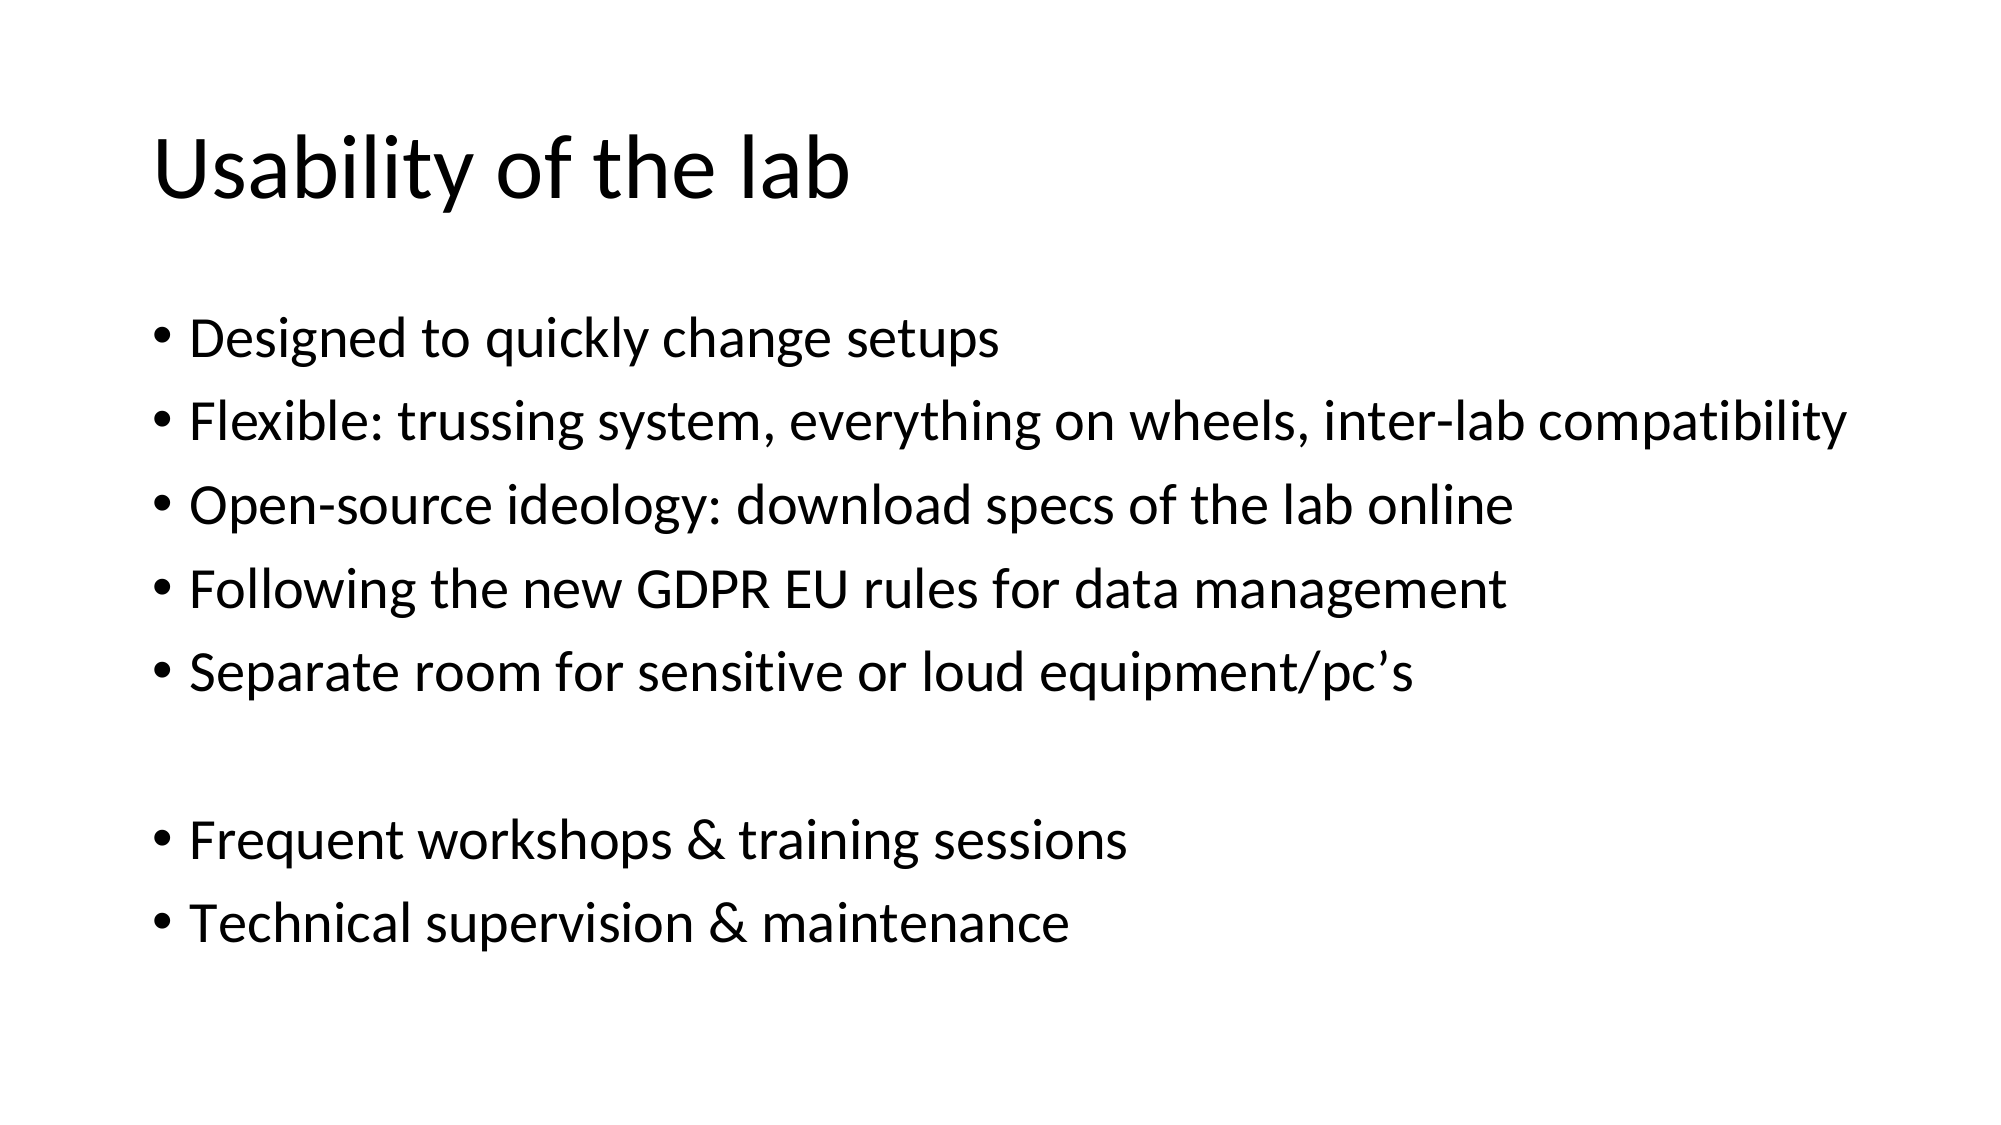

# Usability of the lab
Designed to quickly change setups
Flexible: trussing system, everything on wheels, inter-lab compatibility
Open-source ideology: download specs of the lab online
Following the new GDPR EU rules for data management
Separate room for sensitive or loud equipment/pc’s

Frequent workshops & training sessions
Technical supervision & maintenance